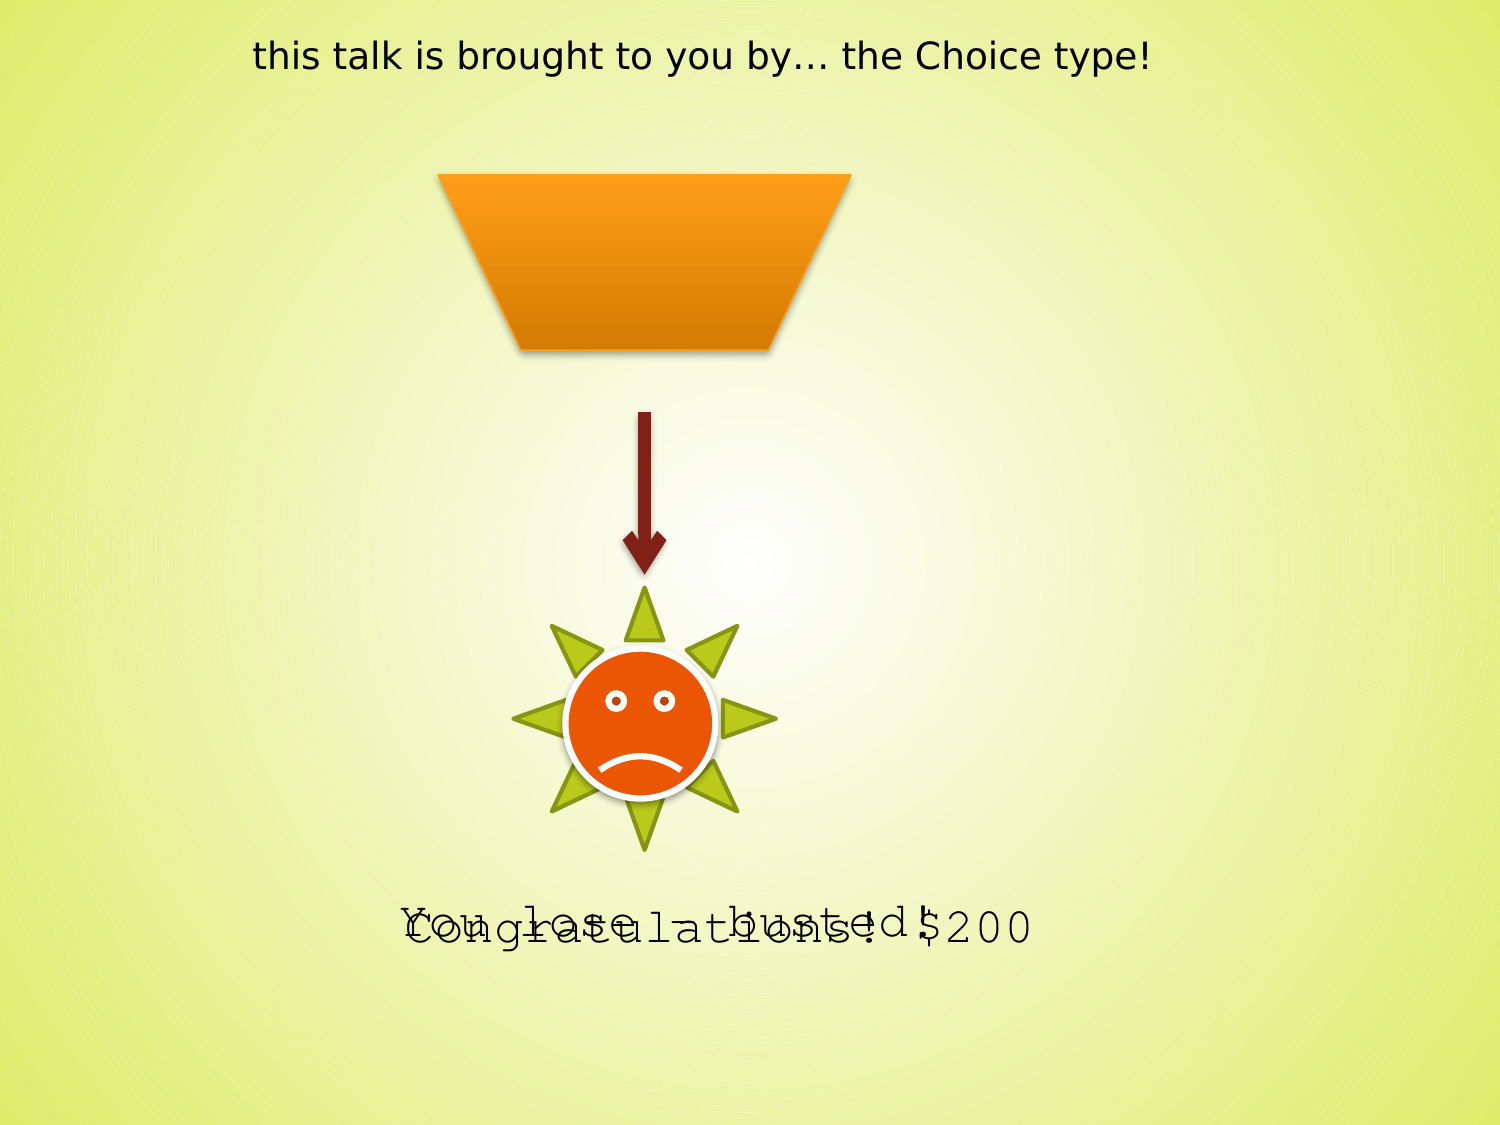

this talk is brought to you by… the Choice type!

Congratulations! $200

You lose – busted!